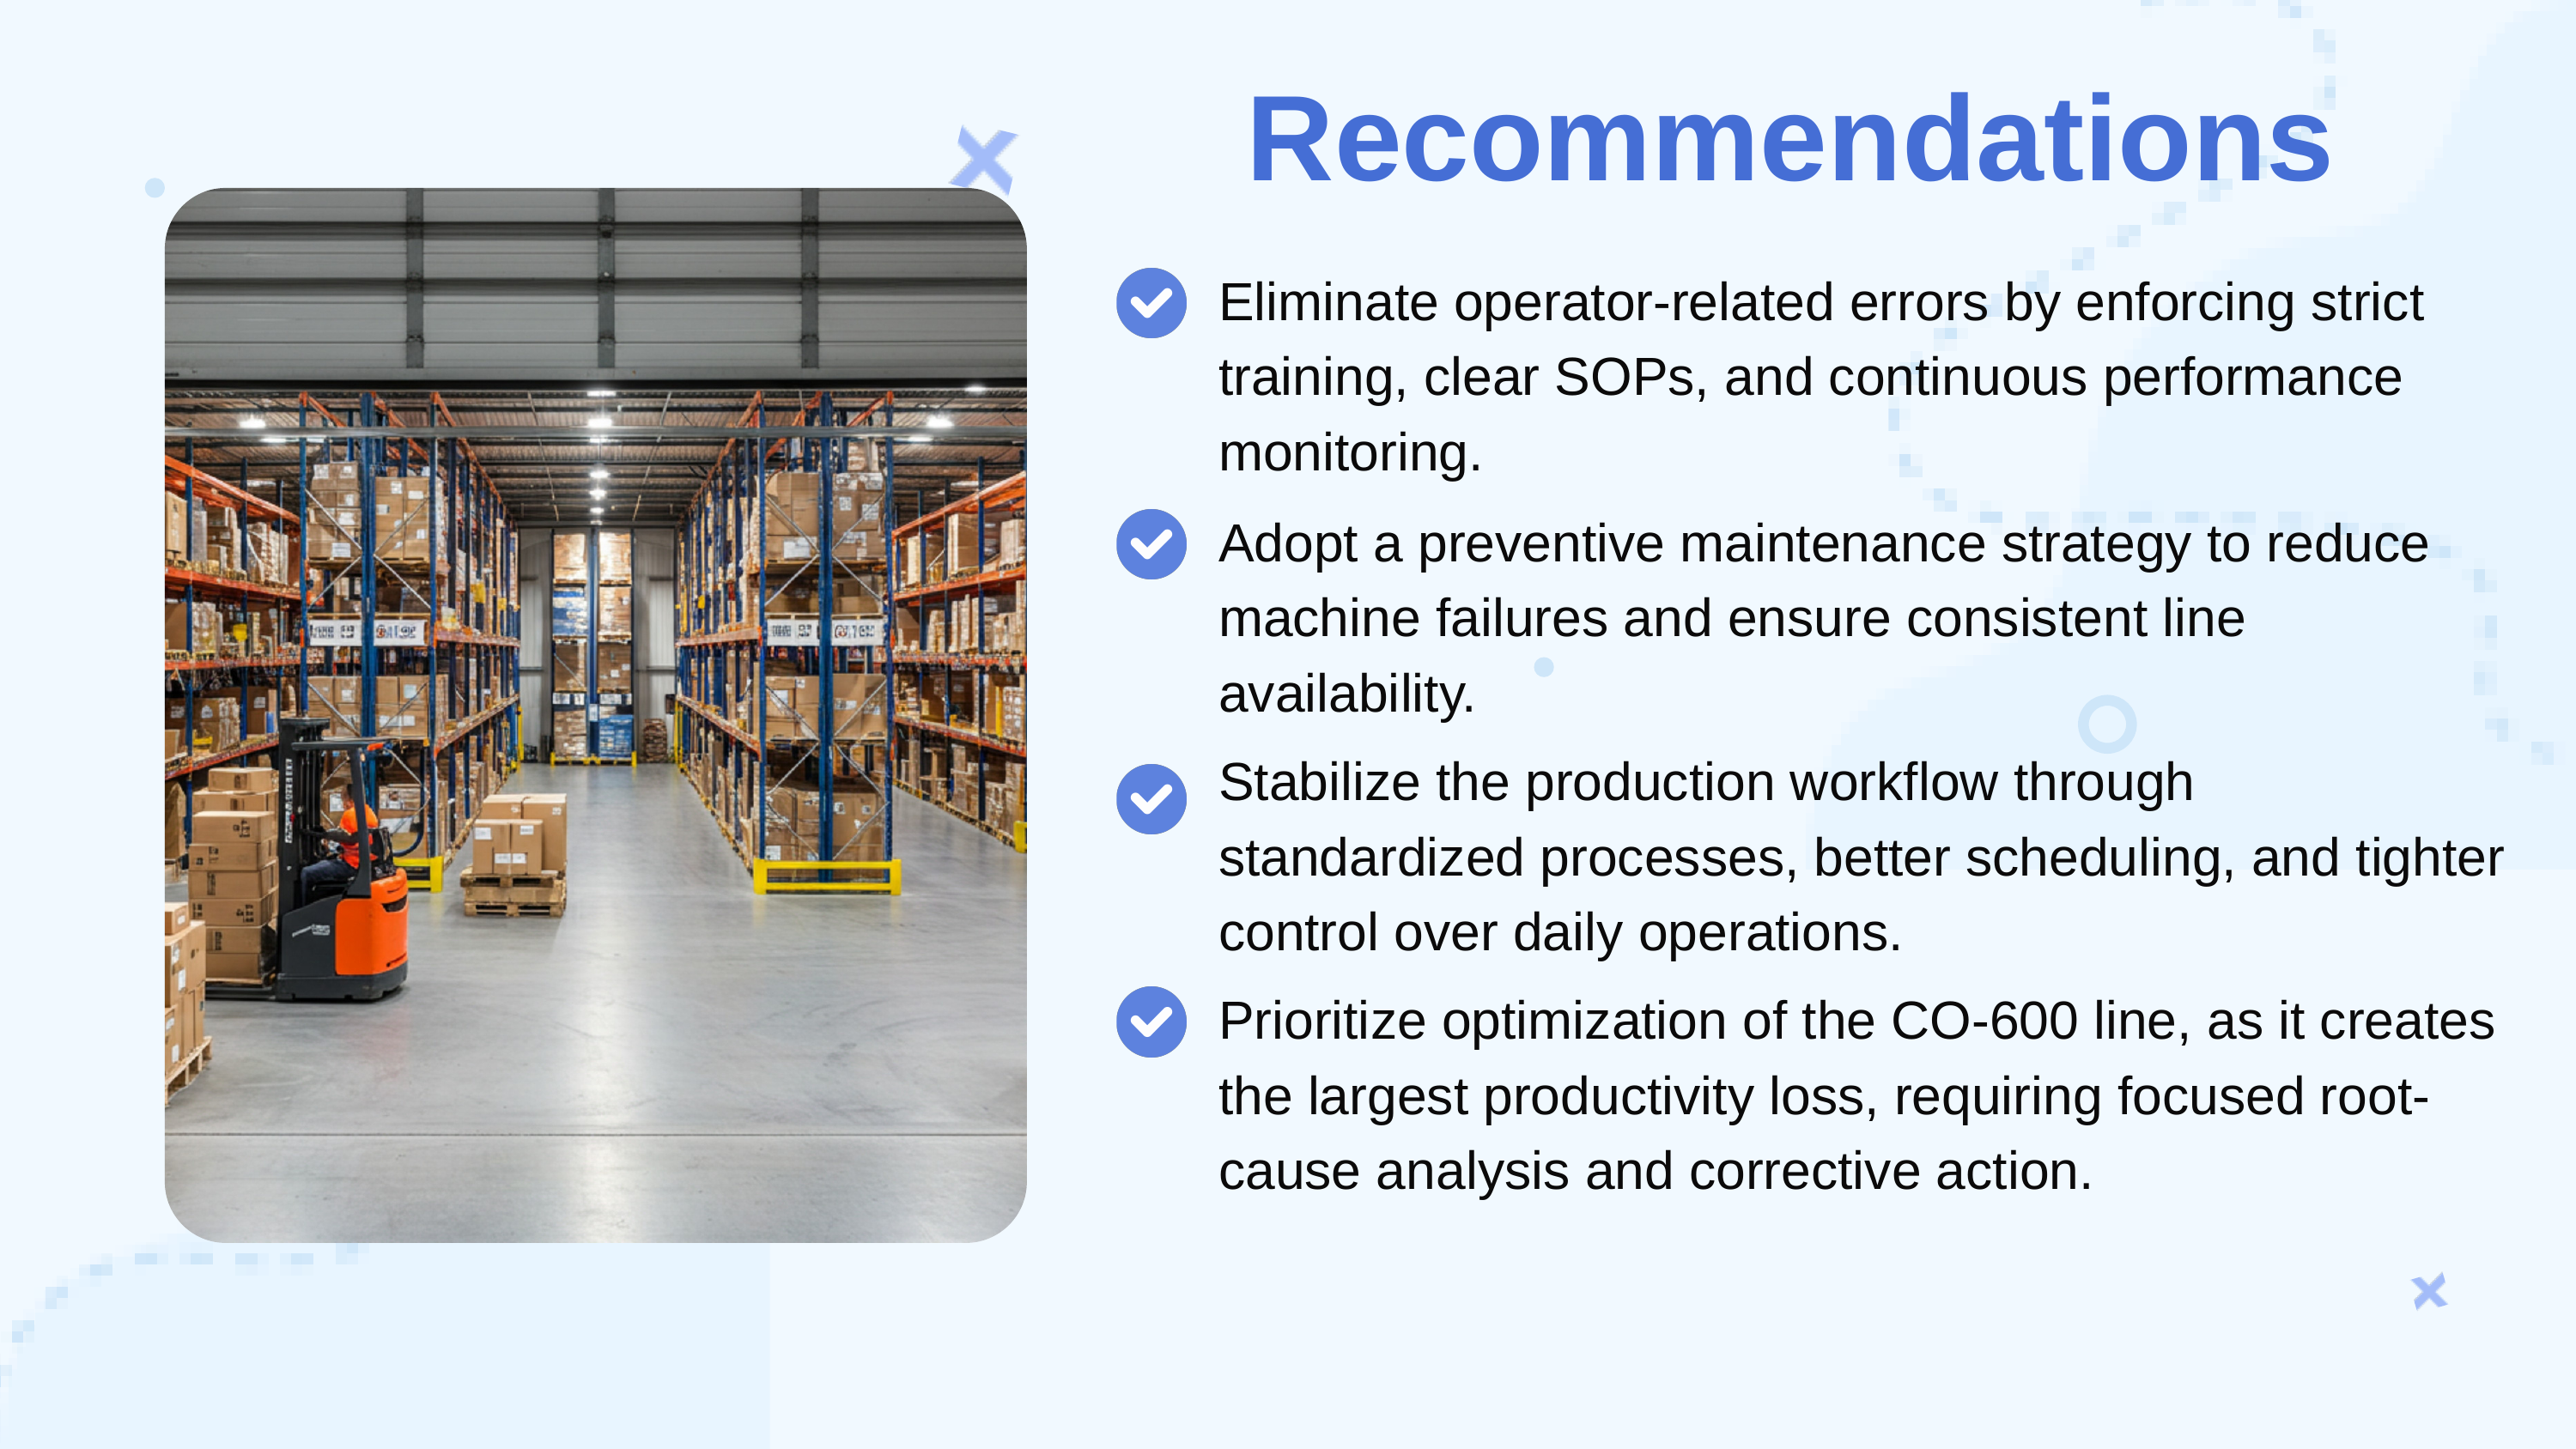

Recommendations

Eliminate operator-related errors by enforcing strict training, clear SOPs, and continuous performance monitoring.

Adopt a preventive maintenance strategy to reduce machine failures and ensure consistent line availability.

Stabilize the production workflow through standardized processes, better scheduling, and tighter control over daily operations.

Prioritize optimization of the CO-600 line, as it creates the largest productivity loss, requiring focused root-cause analysis and corrective action.